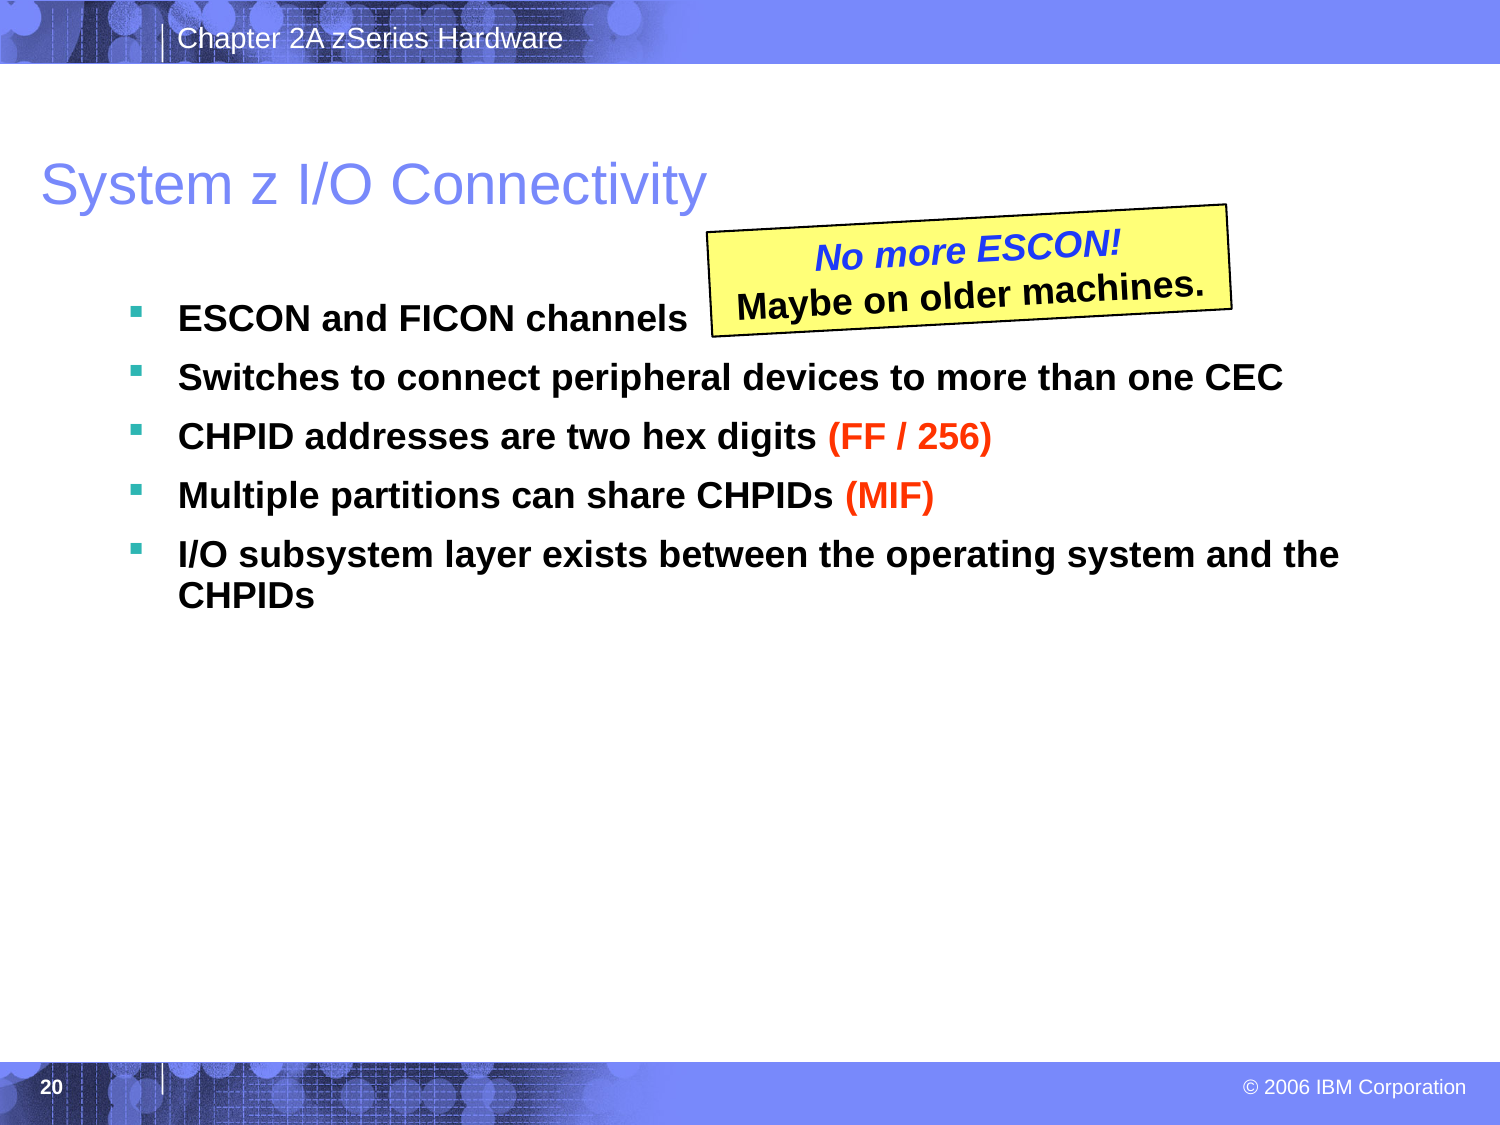

# System z I/O Connectivity
No more ESCON!
Maybe on older machines.
ESCON and FICON channels
Switches to connect peripheral devices to more than one CEC
CHPID addresses are two hex digits (FF / 256)
Multiple partitions can share CHPIDs (MIF)
I/O subsystem layer exists between the operating system and the CHPIDs
20